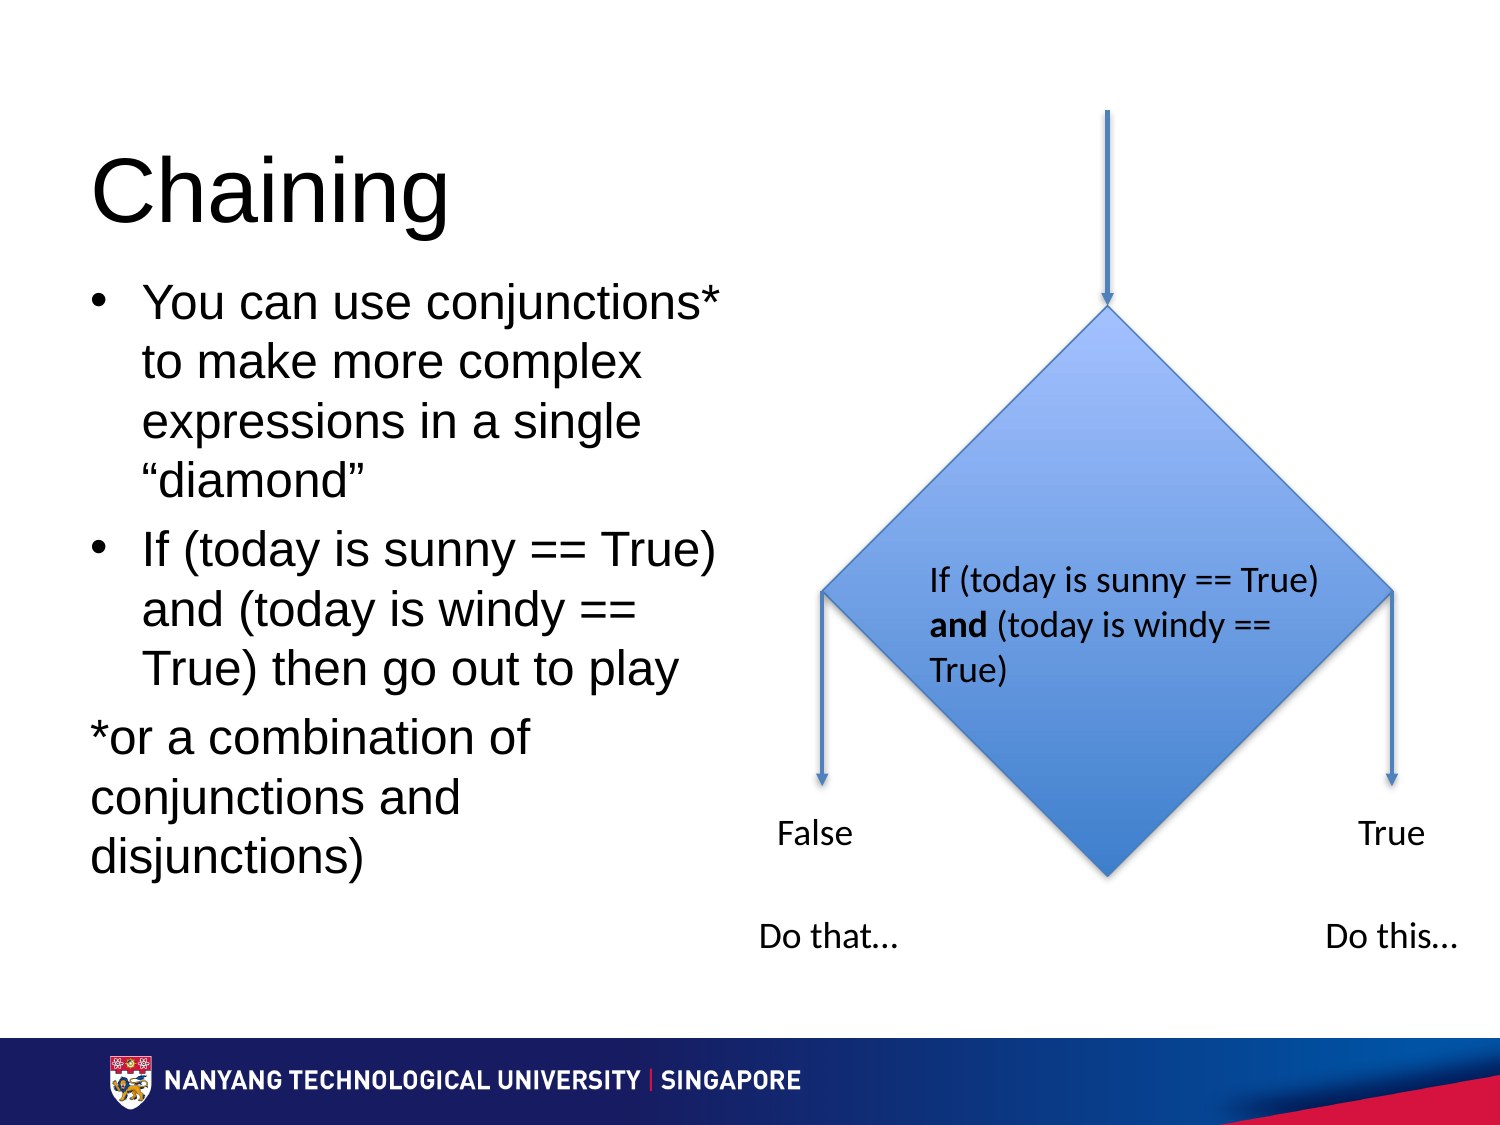

# Chaining
You can use conjunctions* to make more complex expressions in a single “diamond”
If (today is sunny == True) and (today is windy == True) then go out to play
*or a combination of conjunctions and disjunctions)

If (today is sunny == True) and (today is windy == True)
False
True
Do that…
Do this…